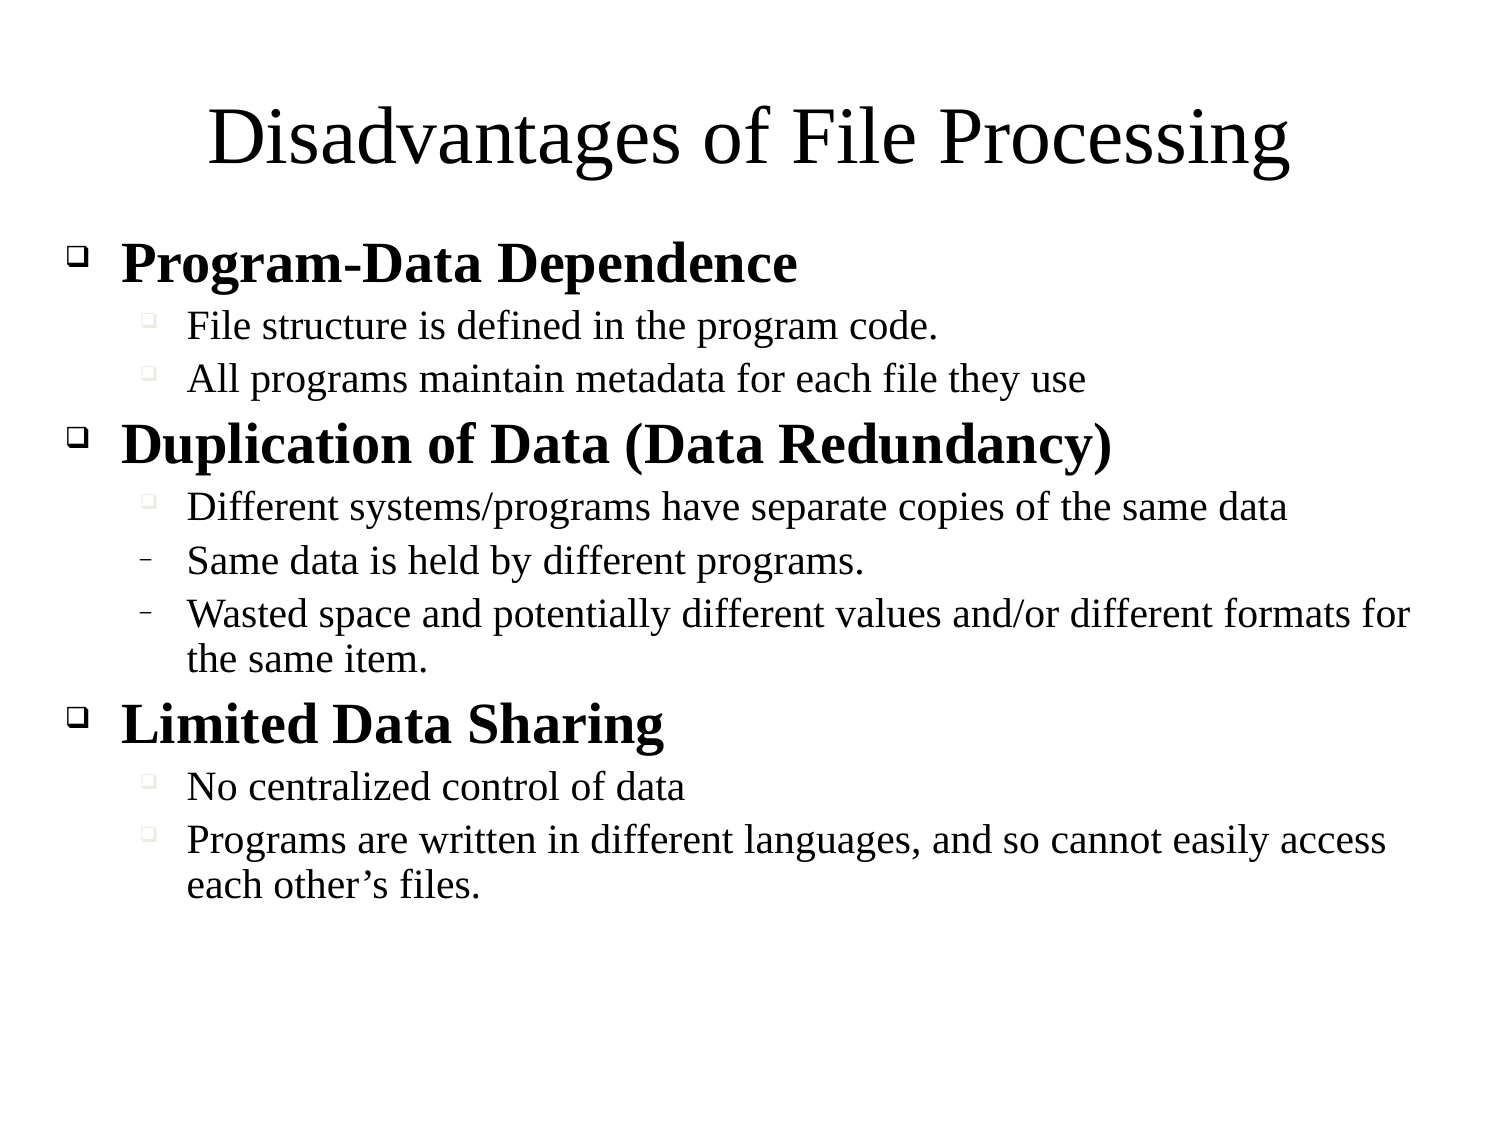

# Disadvantages of File Processing
Program-Data Dependence
File structure is defined in the program code.
All programs maintain metadata for each file they use
Duplication of Data (Data Redundancy)
Different systems/programs have separate copies of the same data
Same data is held by different programs.
Wasted space and potentially different values and/or different formats for the same item.
Limited Data Sharing
No centralized control of data
Programs are written in different languages, and so cannot easily access each other’s files.